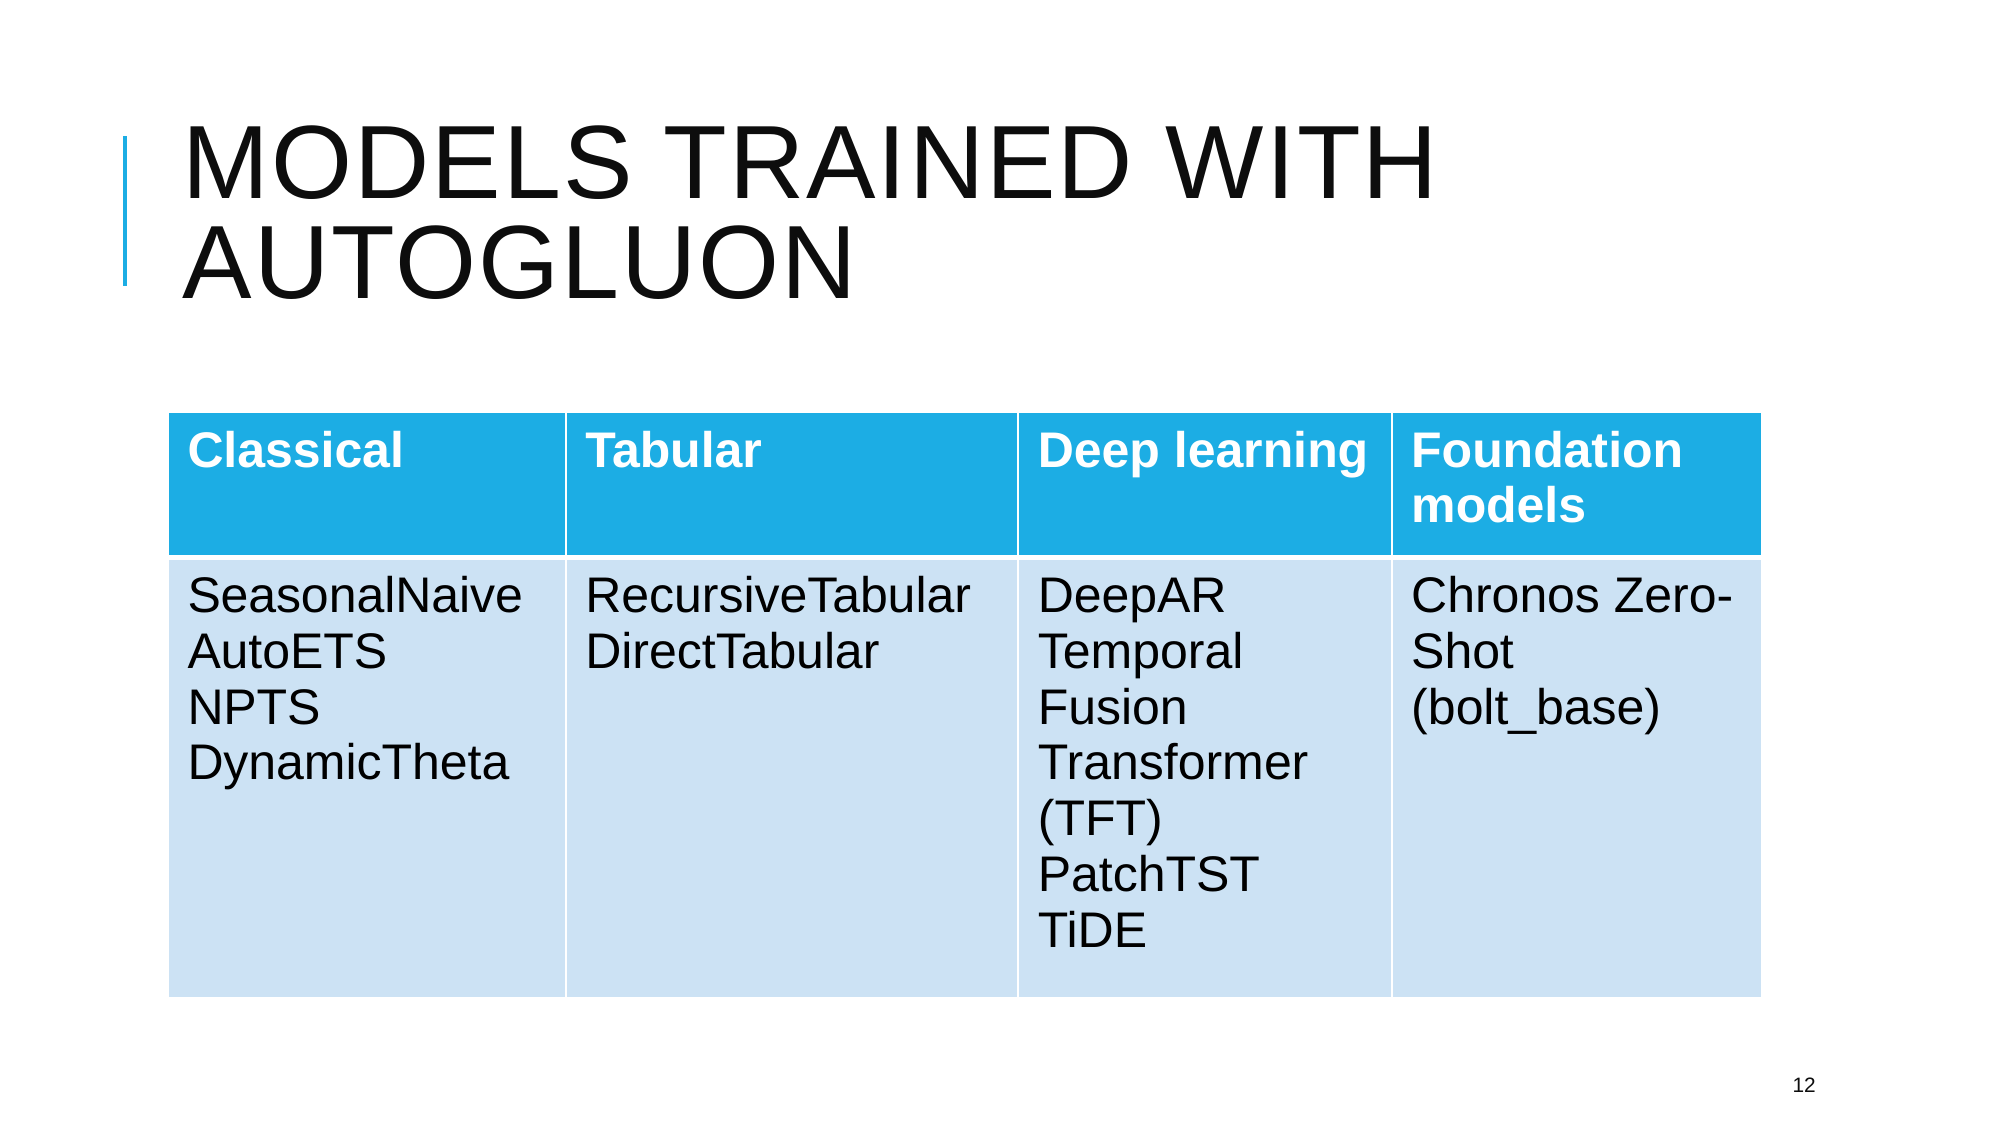

# Models Trained with AutoGluon
| Classical | Tabular | Deep learning | Foundation models |
| --- | --- | --- | --- |
| SeasonalNaive AutoETS NPTS DynamicTheta | RecursiveTabular DirectTabular | DeepAR Temporal Fusion Transformer (TFT) PatchTST TiDE | Chronos Zero-Shot (bolt\_base) |
12